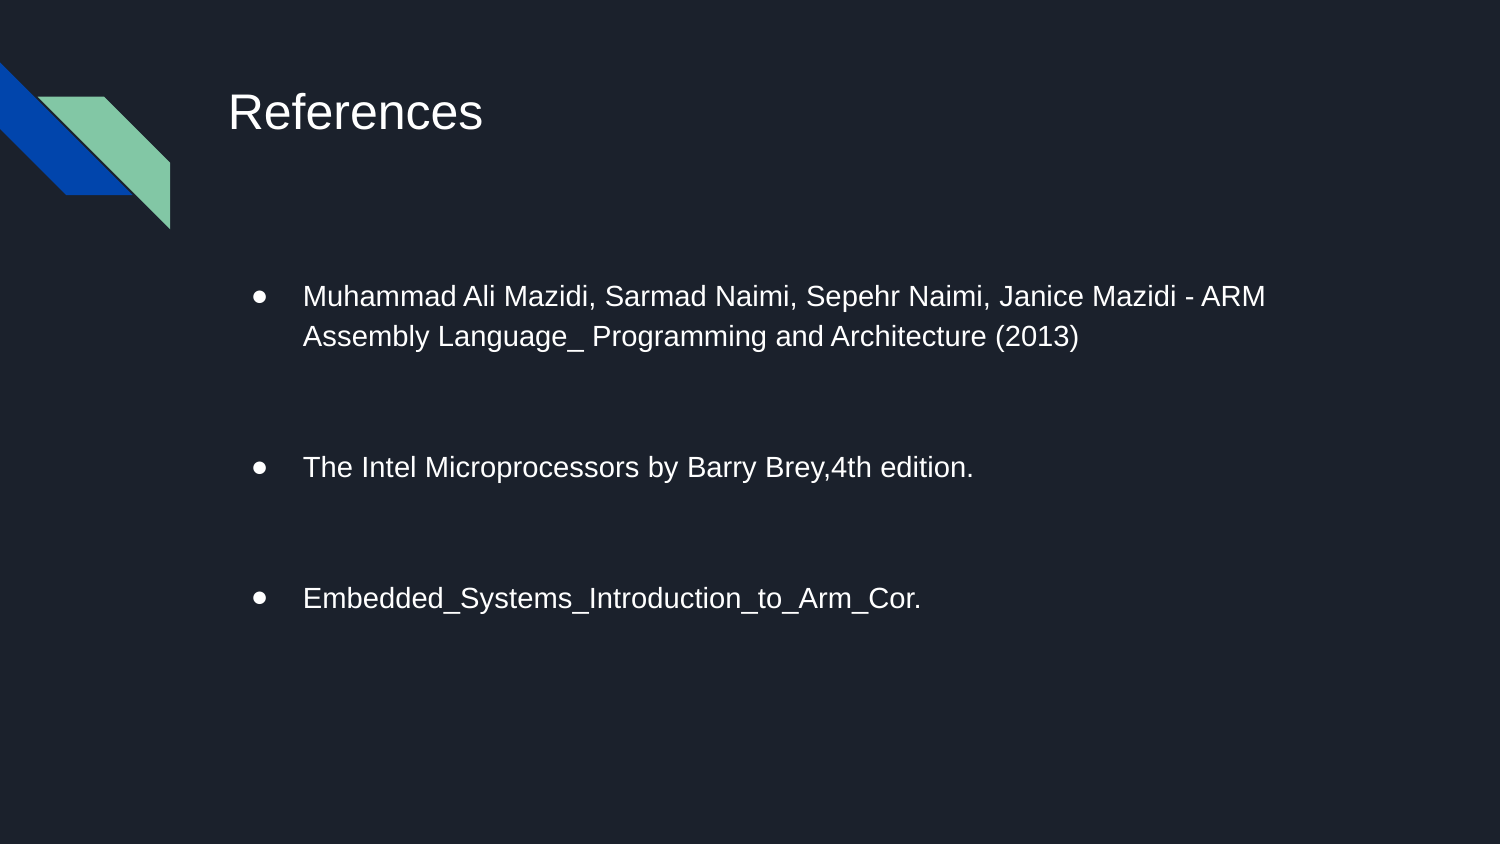

# References
Muhammad Ali Mazidi, Sarmad Naimi, Sepehr Naimi, Janice Mazidi - ARM Assembly Language_ Programming and Architecture (2013)

The Intel Microprocessors by Barry Brey,4th edition.

Embedded_Systems_Introduction_to_Arm_Cor.